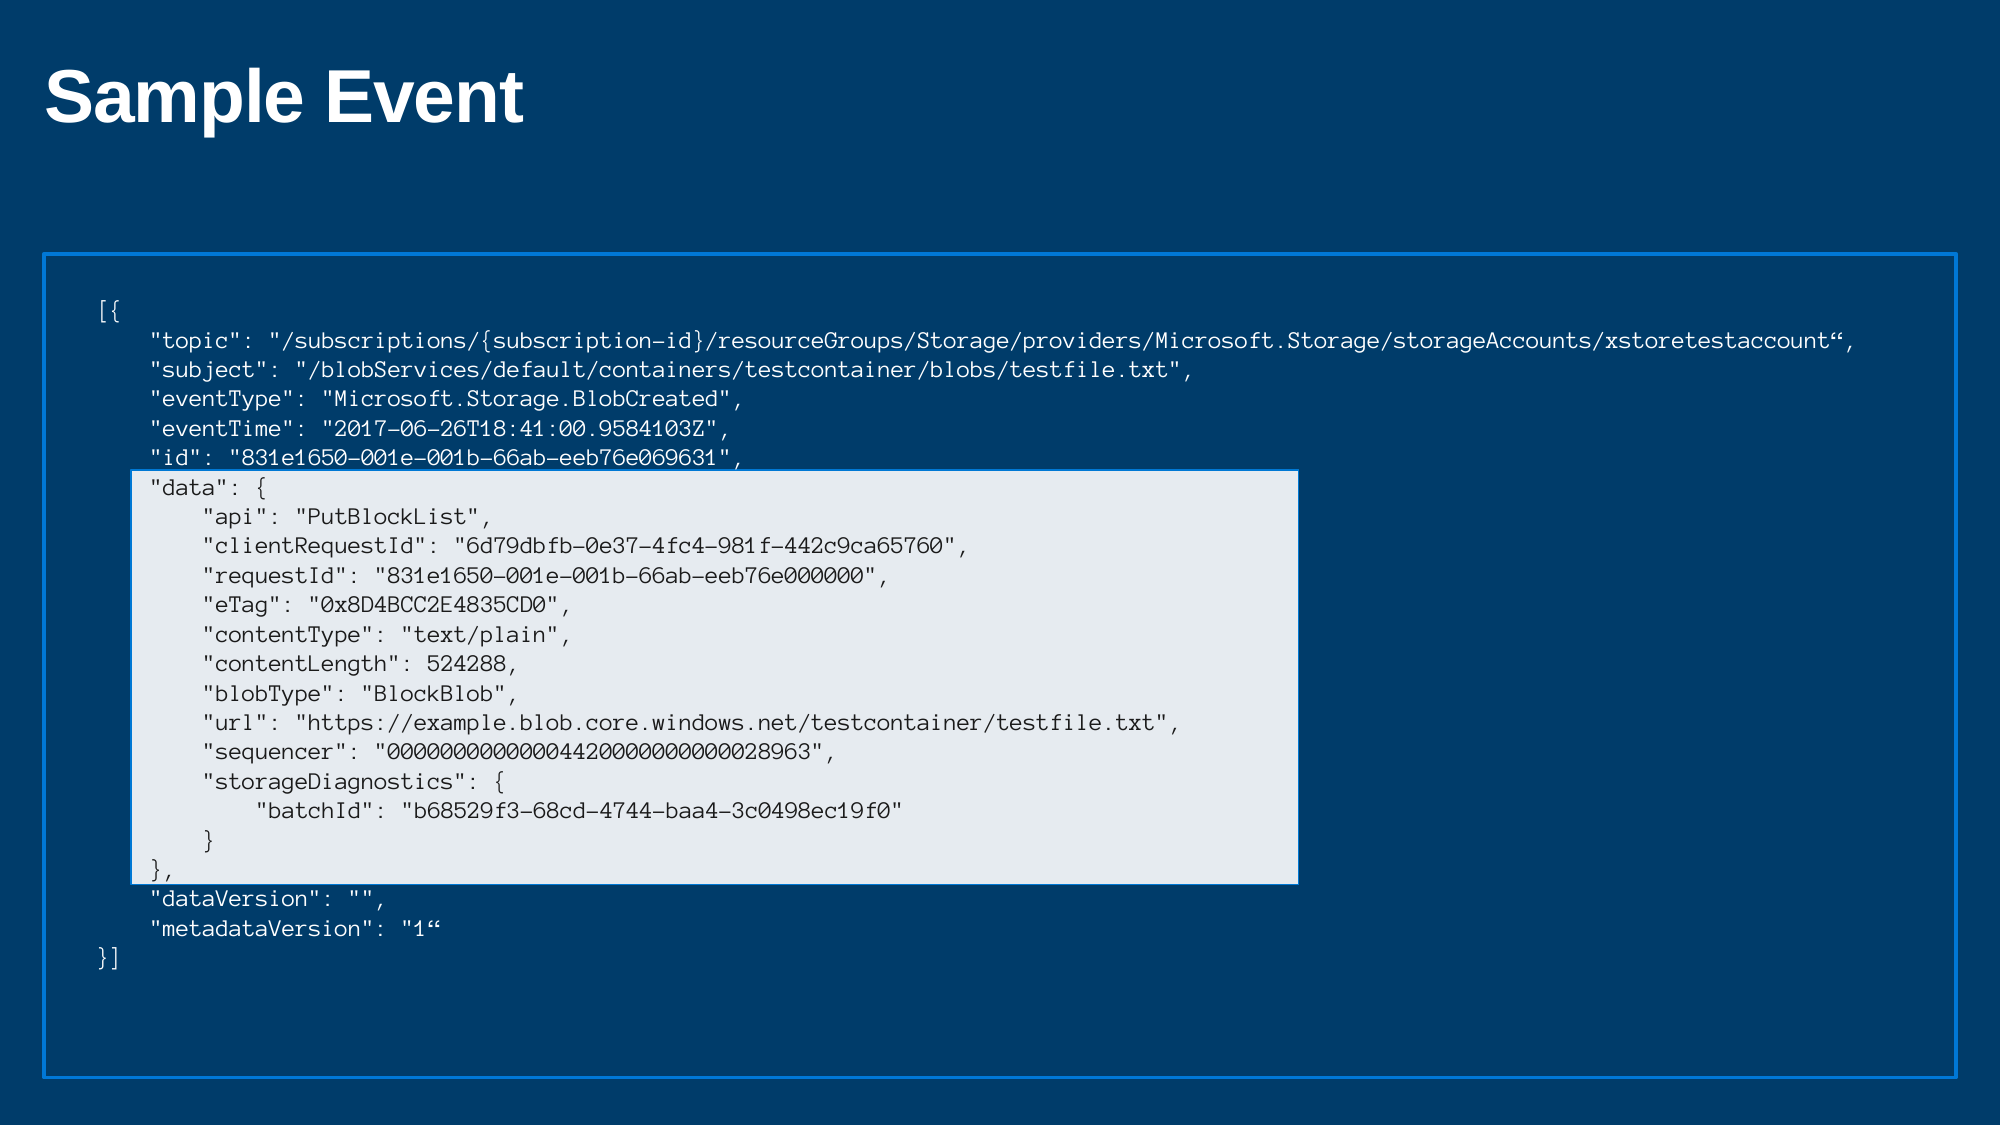

# Sample Event

[{
    "topic": "/subscriptions/{subscription-id}/resourceGroups/Storage/providers/Microsoft.Storage/storageAccounts/xstoretestaccount“,
    "subject": "/blobServices/default/containers/testcontainer/blobs/testfile.txt",
    "eventType": "Microsoft.Storage.BlobCreated",
    "eventTime": "2017-06-26T18:41:00.9584103Z",
    "id": "831e1650-001e-001b-66ab-eeb76e069631",
    "data": {
        "api": "PutBlockList",
        "clientRequestId": "6d79dbfb-0e37-4fc4-981f-442c9ca65760",
        "requestId": "831e1650-001e-001b-66ab-eeb76e000000",
        "eTag": "0x8D4BCC2E4835CD0",
        "contentType": "text/plain",
        "contentLength": 524288,
        "blobType": "BlockBlob",
        "url": "https://example.blob.core.windows.net/testcontainer/testfile.txt",
        "sequencer": "00000000000004420000000000028963",
        "storageDiagnostics": {
            "batchId": "b68529f3-68cd-4744-baa4-3c0498ec19f0"
        }
    },
    "dataVersion": "",
    "metadataVersion": "1“
}]